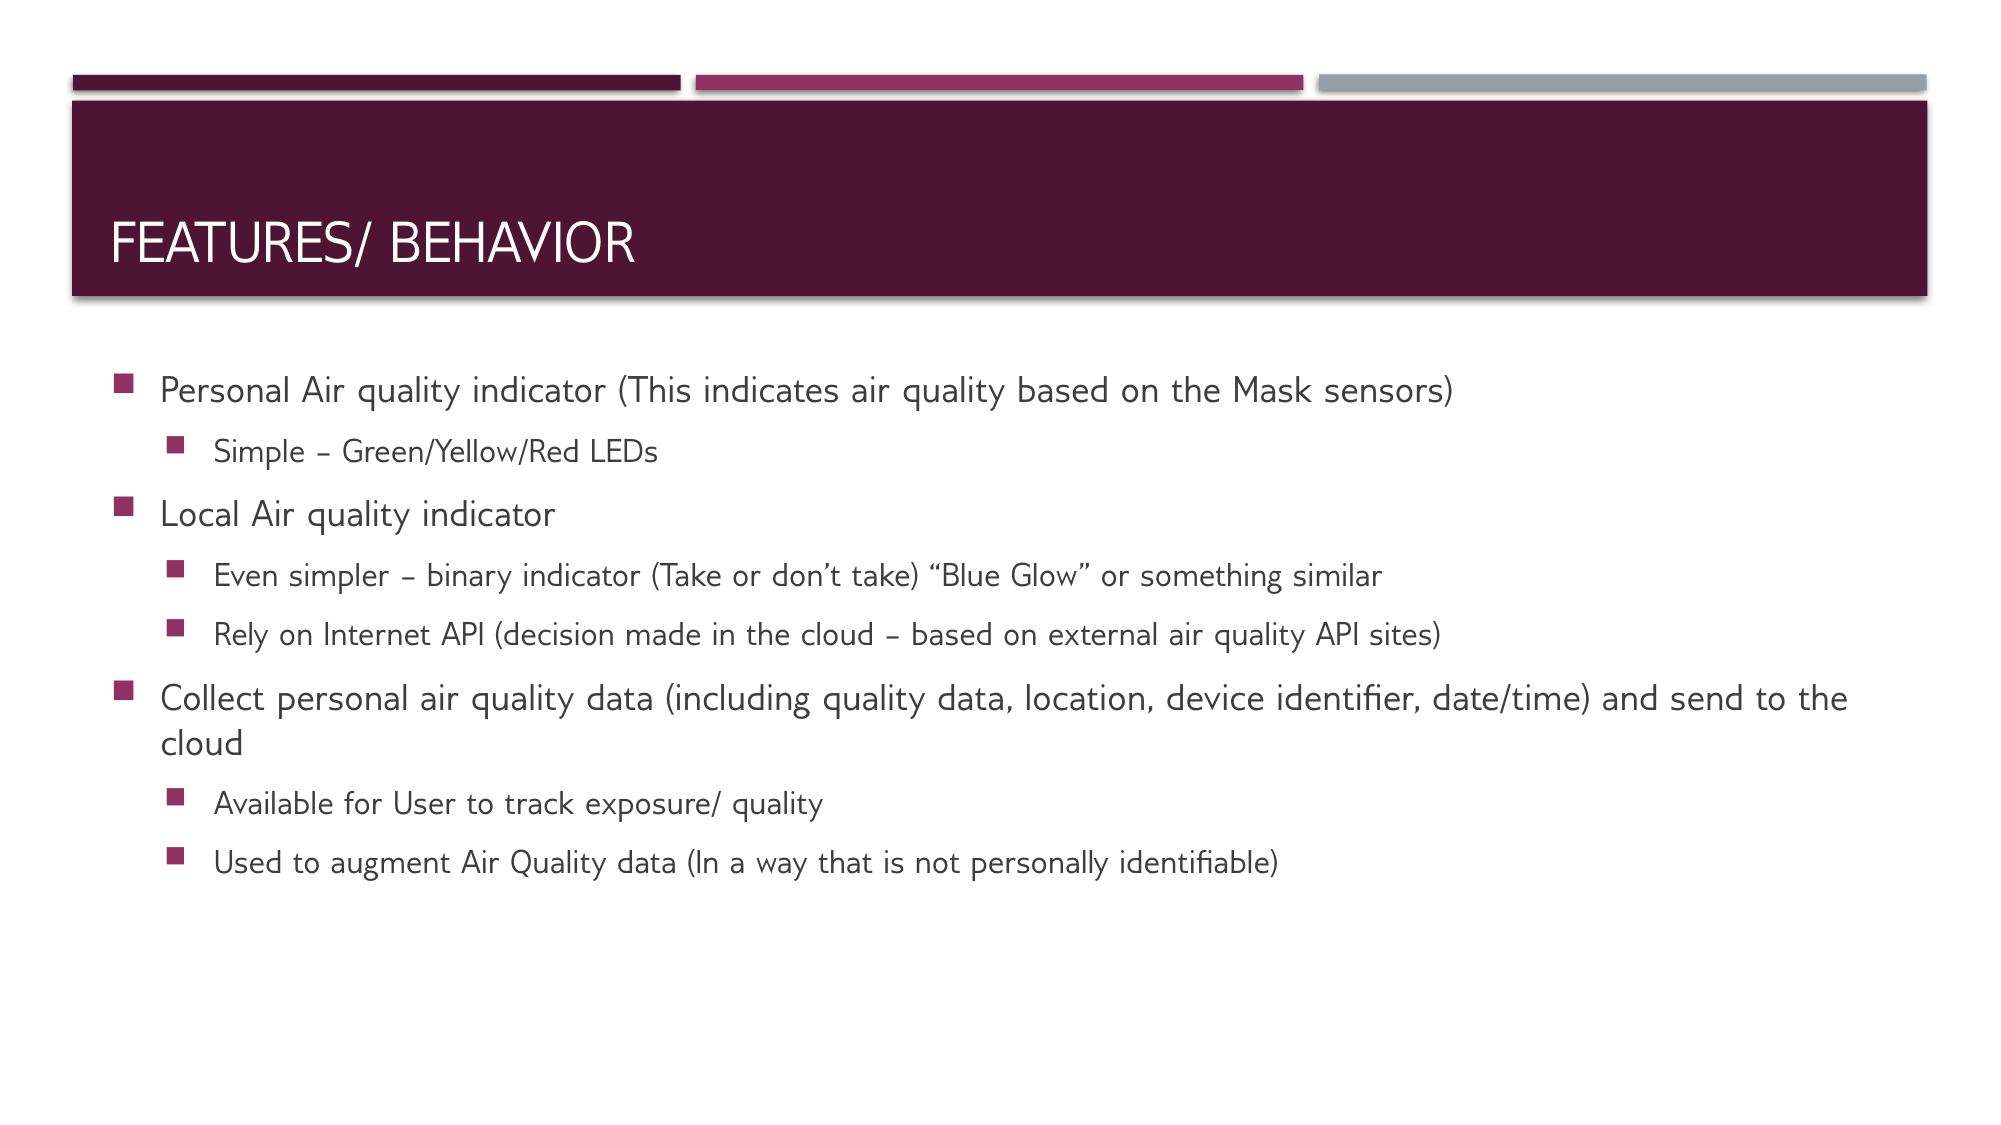

# Features/ Behavior
Personal Air quality indicator (This indicates air quality based on the Mask sensors)
Simple – Green/Yellow/Red LEDs
Local Air quality indicator
Even simpler – binary indicator (Take or don’t take) “Blue Glow” or something similar
Rely on Internet API (decision made in the cloud – based on external air quality API sites)
Collect personal air quality data (including quality data, location, device identifier, date/time) and send to the cloud
Available for User to track exposure/ quality
Used to augment Air Quality data (In a way that is not personally identifiable)